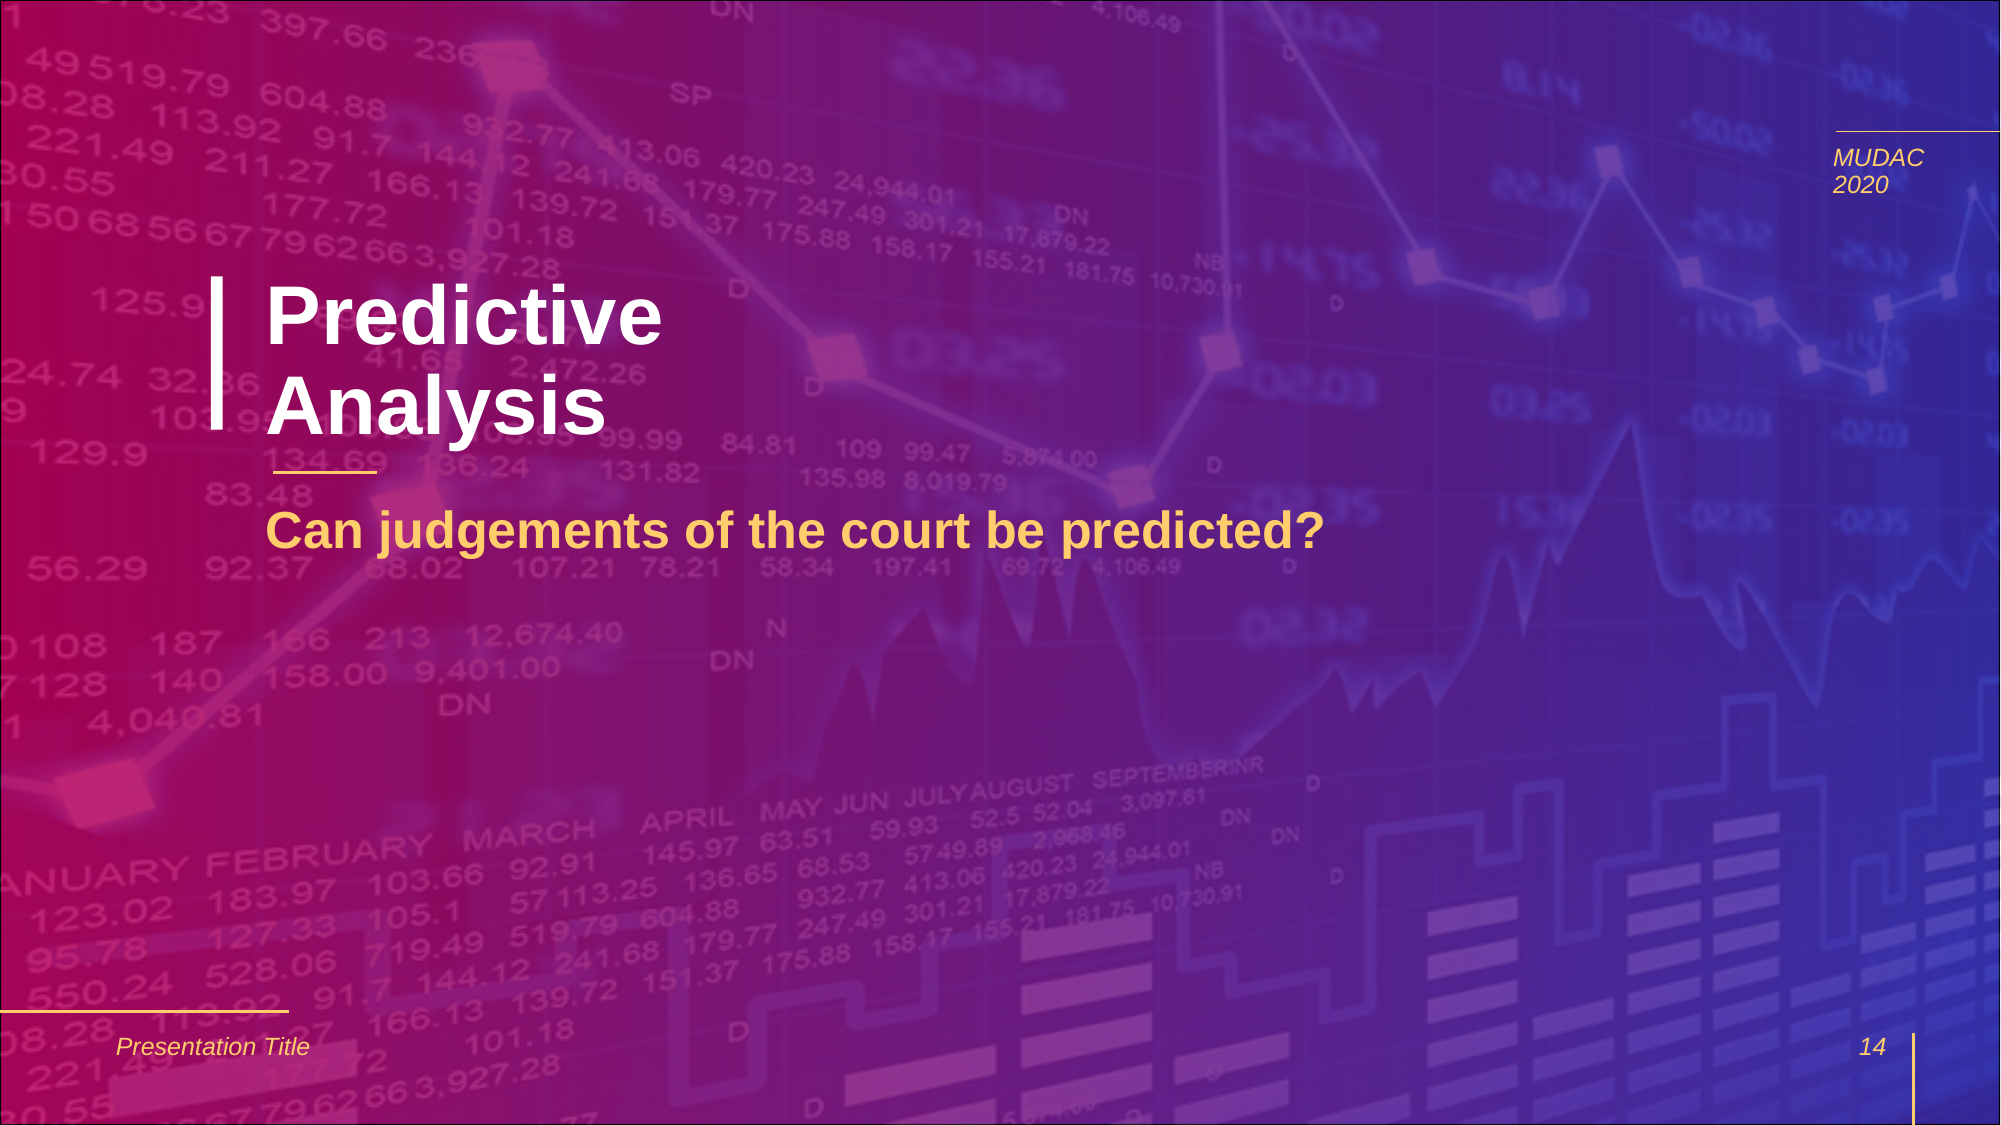

MUDAC 2020
# Predictive Analysis
Can judgements of the court be predicted?
Presentation Title
14